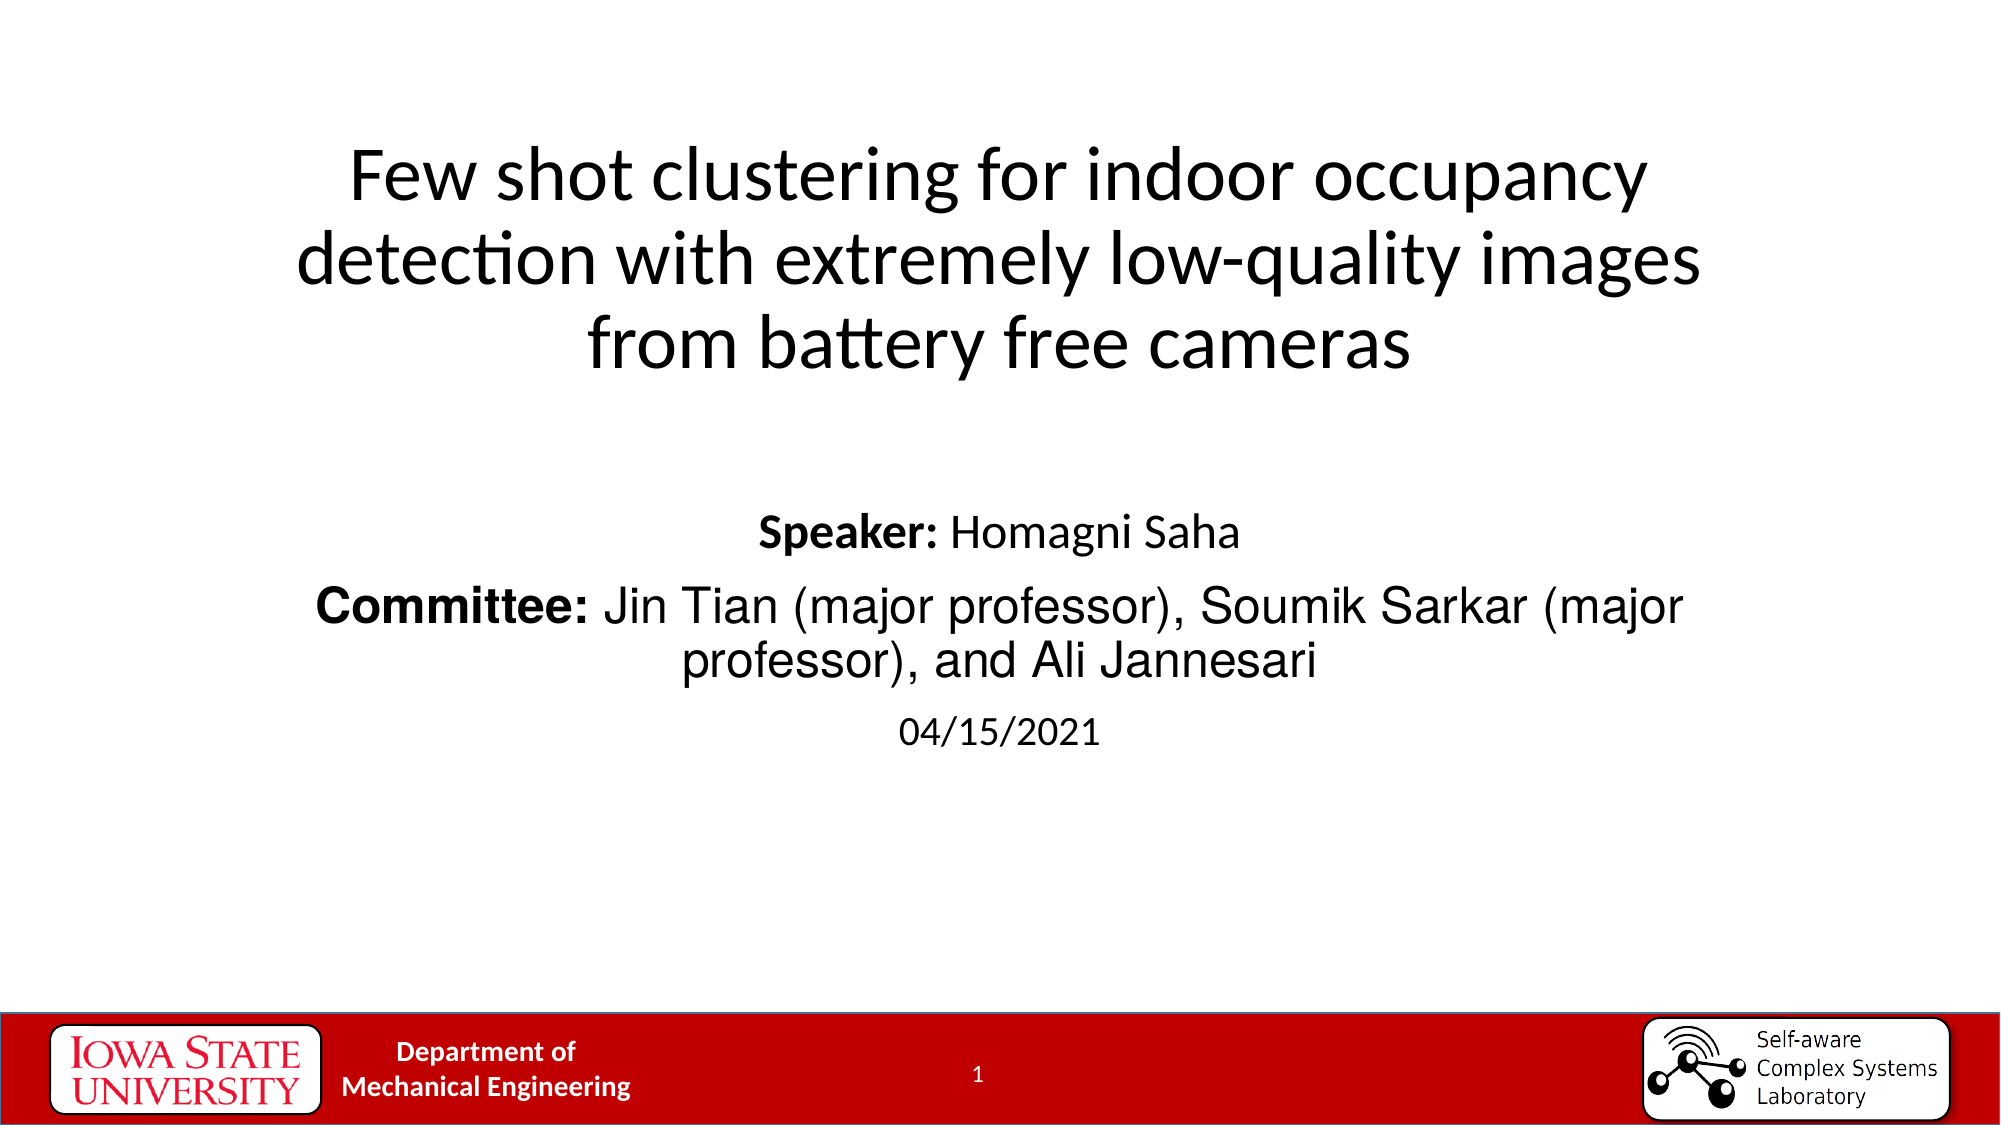

# Few shot clustering for indoor occupancy detection with extremely low-quality images from battery free cameras
Speaker: Homagni Saha
Committee: Jin Tian (major professor), Soumik Sarkar (major professor), and Ali Jannesari
04/15/2021
1